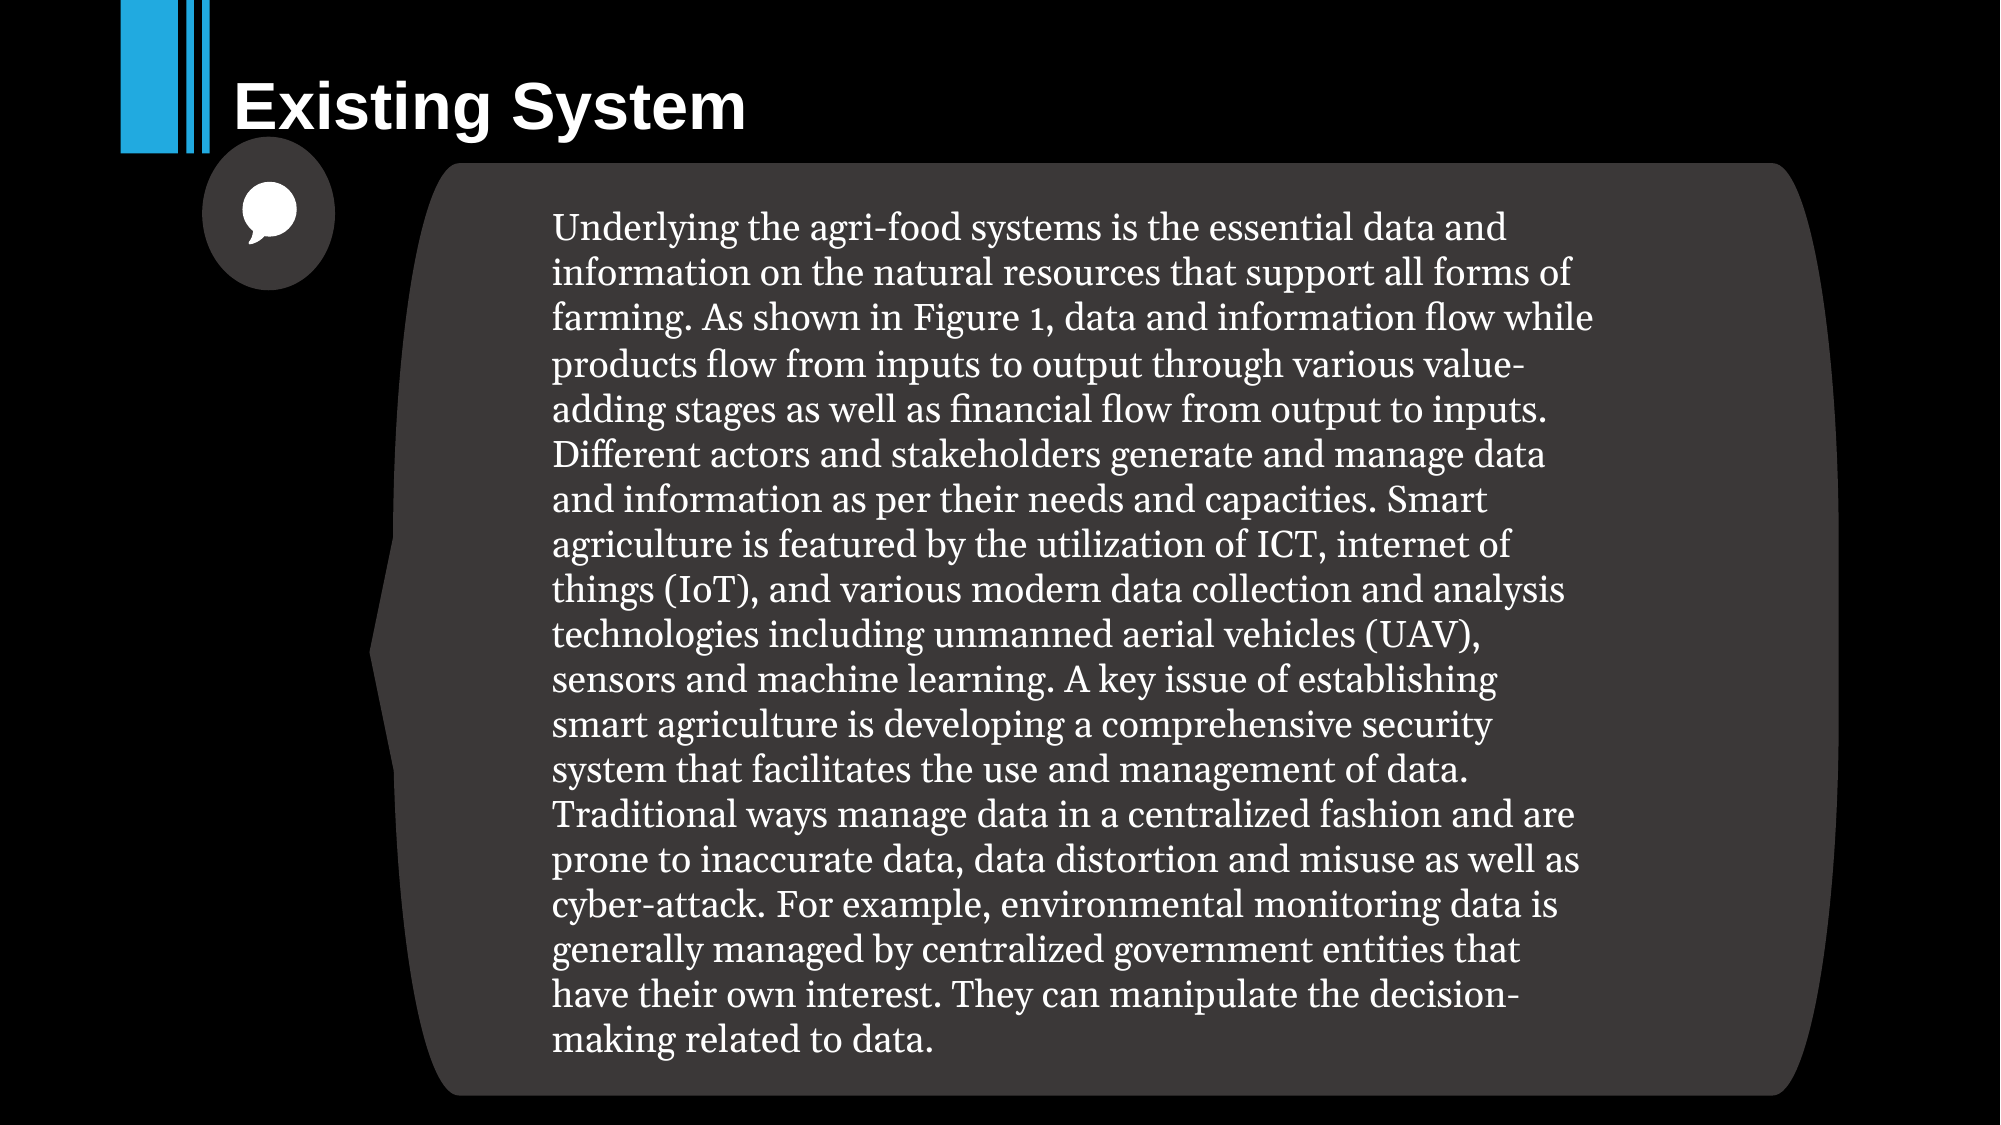

Existing System

Underlying the agri-food systems is the essential data and information on the natural resources that support all forms of farming. As shown in Figure 1, data and information flow while products flow from inputs to output through various value-adding stages as well as financial flow from output to inputs. Different actors and stakeholders generate and manage data and information as per their needs and capacities. Smart agriculture is featured by the utilization of ICT, internet of things (IoT), and various modern data collection and analysis technologies including unmanned aerial vehicles (UAV), sensors and machine learning. A key issue of establishing smart agriculture is developing a comprehensive security system that facilitates the use and management of data. Traditional ways manage data in a centralized fashion and are prone to inaccurate data, data distortion and misuse as well as cyber-attack. For example, environmental monitoring data is generally managed by centralized government entities that have their own interest. They can manipulate the decision-making related to data.